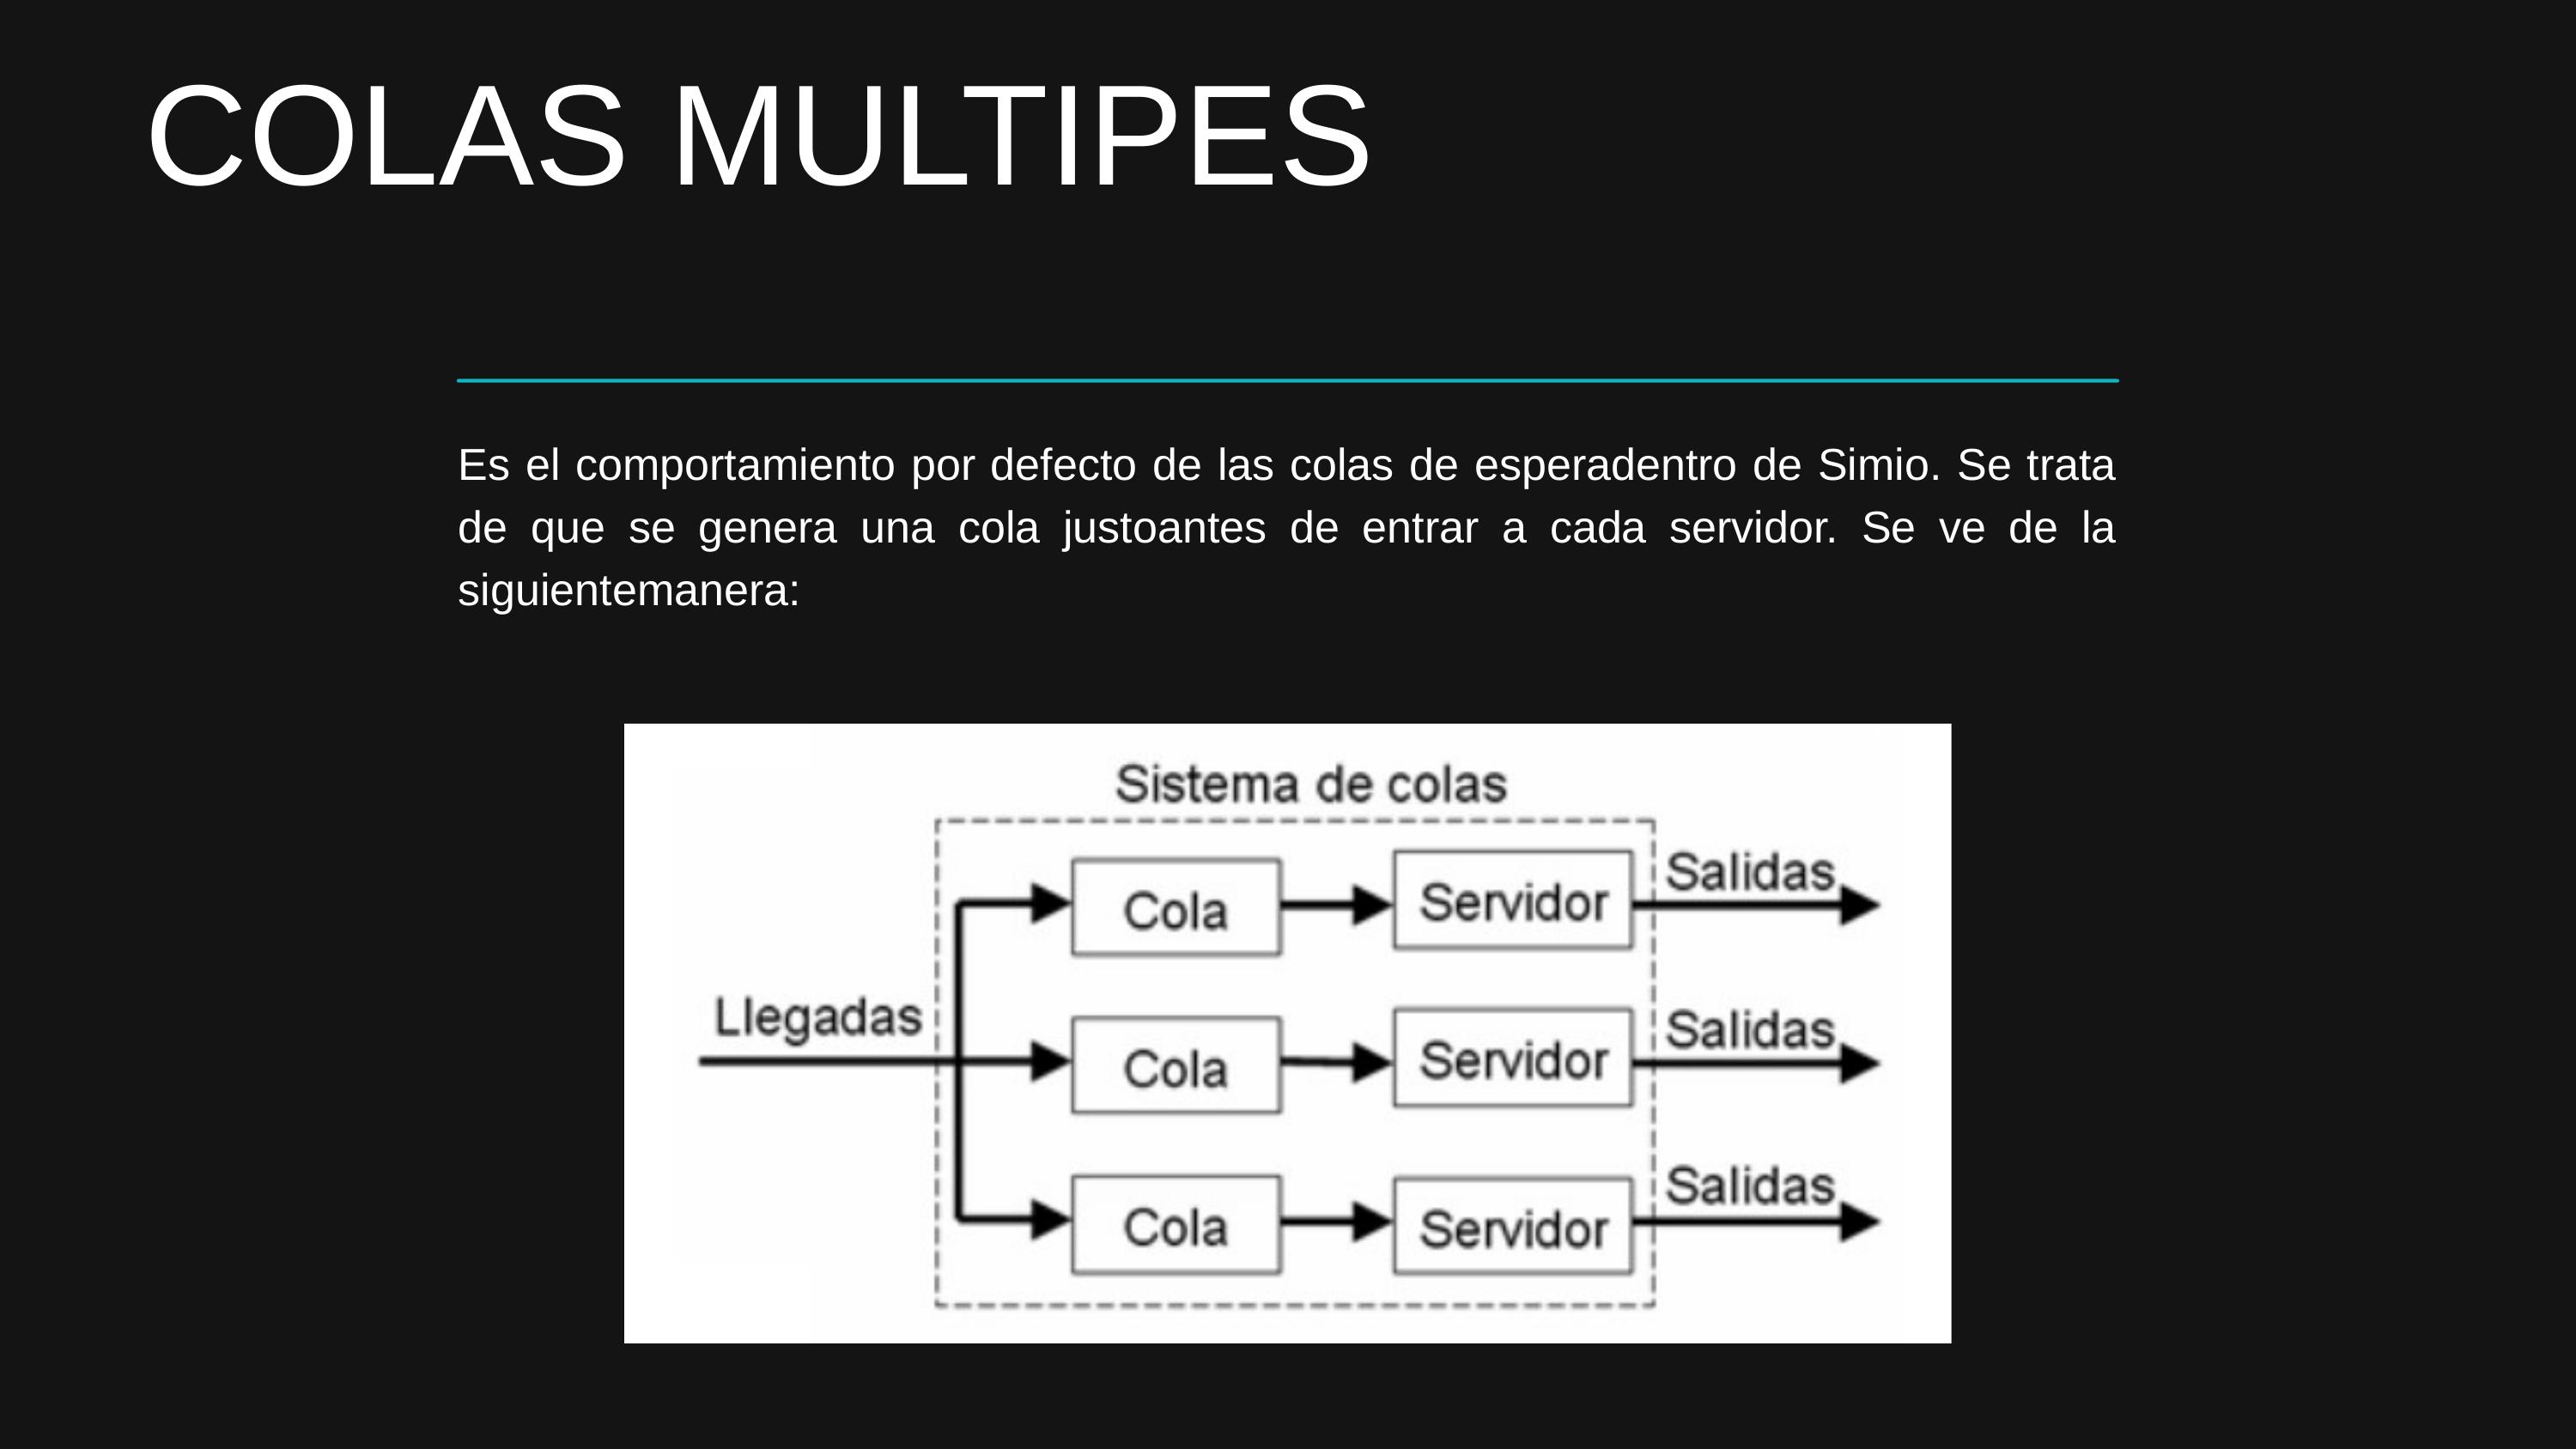

COLAS MULTIPES

Es el comportamiento por defecto de las colas de esperadentro de Simio. Se trata de que se genera una cola justoantes de entrar a cada servidor. Se ve de la siguientemanera: